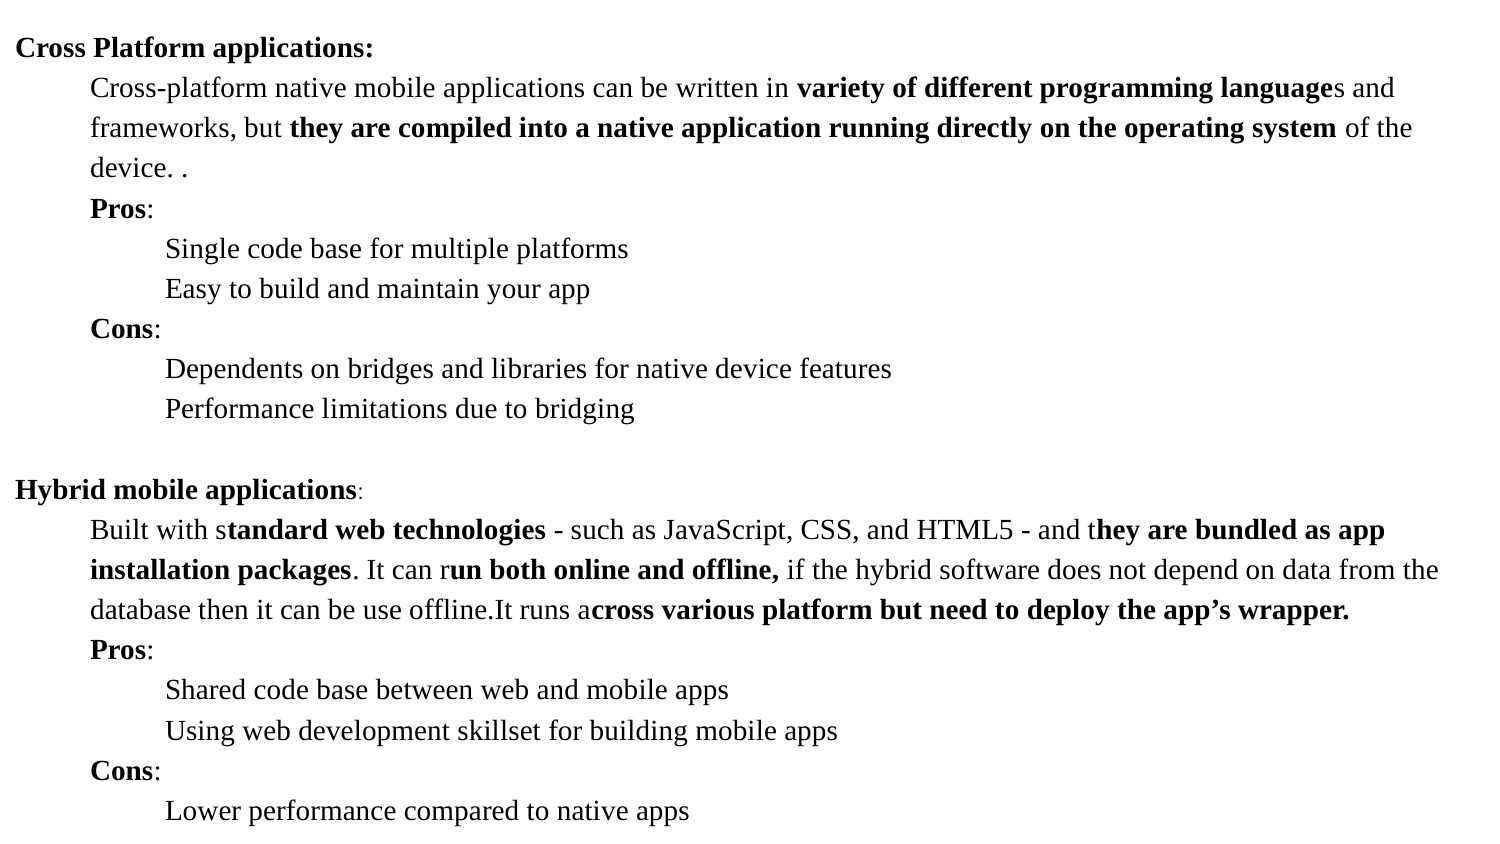

Cross Platform applications:
Cross-platform native mobile applications can be written in variety of different programming languages and
frameworks, but they are compiled into a native application running directly on the operating system of the
device. .
Pros:
	Single code base for multiple platforms
	Easy to build and maintain your app
Cons:
	Dependents on bridges and libraries for native device features
	Performance limitations due to bridging

Hybrid mobile applications:
Built with standard web technologies - such as JavaScript, CSS, and HTML5 - and they are bundled as app installation packages. It can run both online and offline, if the hybrid software does not depend on data from the database then it can be use offline.It runs across various platform but need to deploy the app’s wrapper.
Pros:
	Shared code base between web and mobile apps
	Using web development skillset for building mobile apps
Cons:
	Lower performance compared to native apps